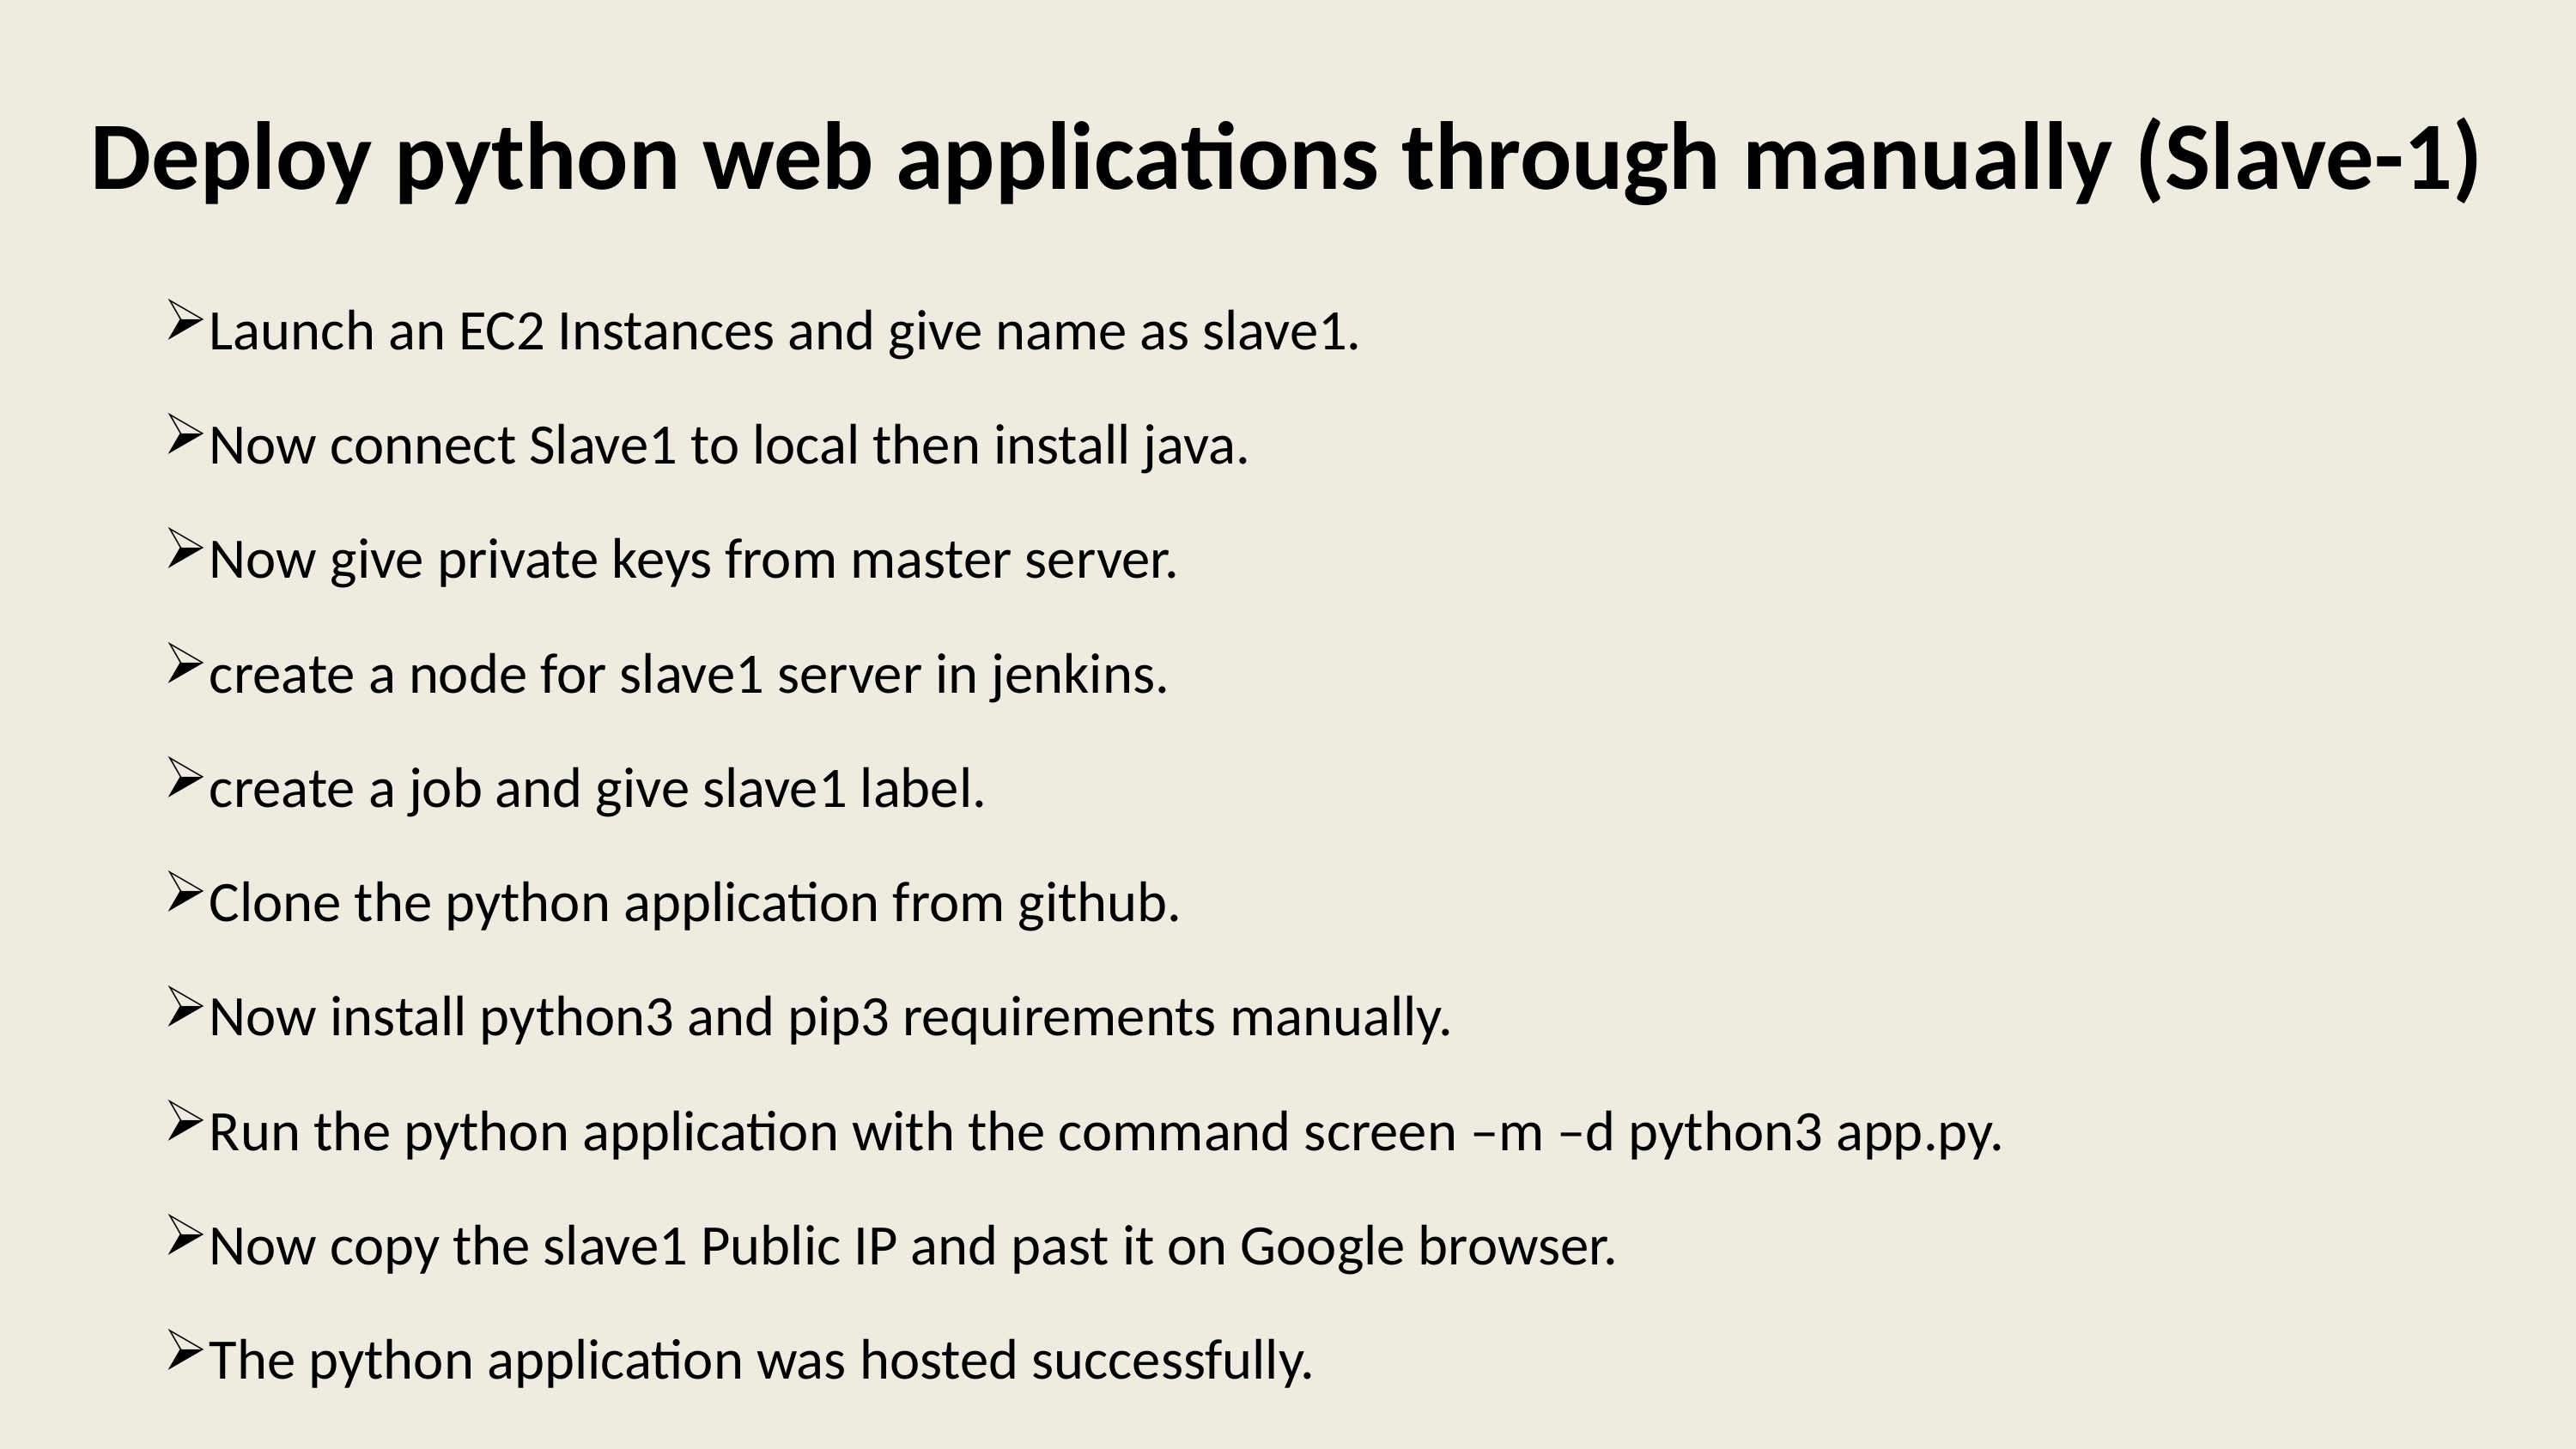

# Deploy python web applications through manually (Slave-1)
Launch an EC2 Instances and give name as slave1.
Now connect Slave1 to local then install java.
Now give private keys from master server.
create a node for slave1 server in jenkins.
create a job and give slave1 label.
Clone the python application from github.
Now install python3 and pip3 requirements manually.
Run the python application with the command screen –m –d python3 app.py.
Now copy the slave1 Public IP and past it on Google browser.
The python application was hosted successfully.